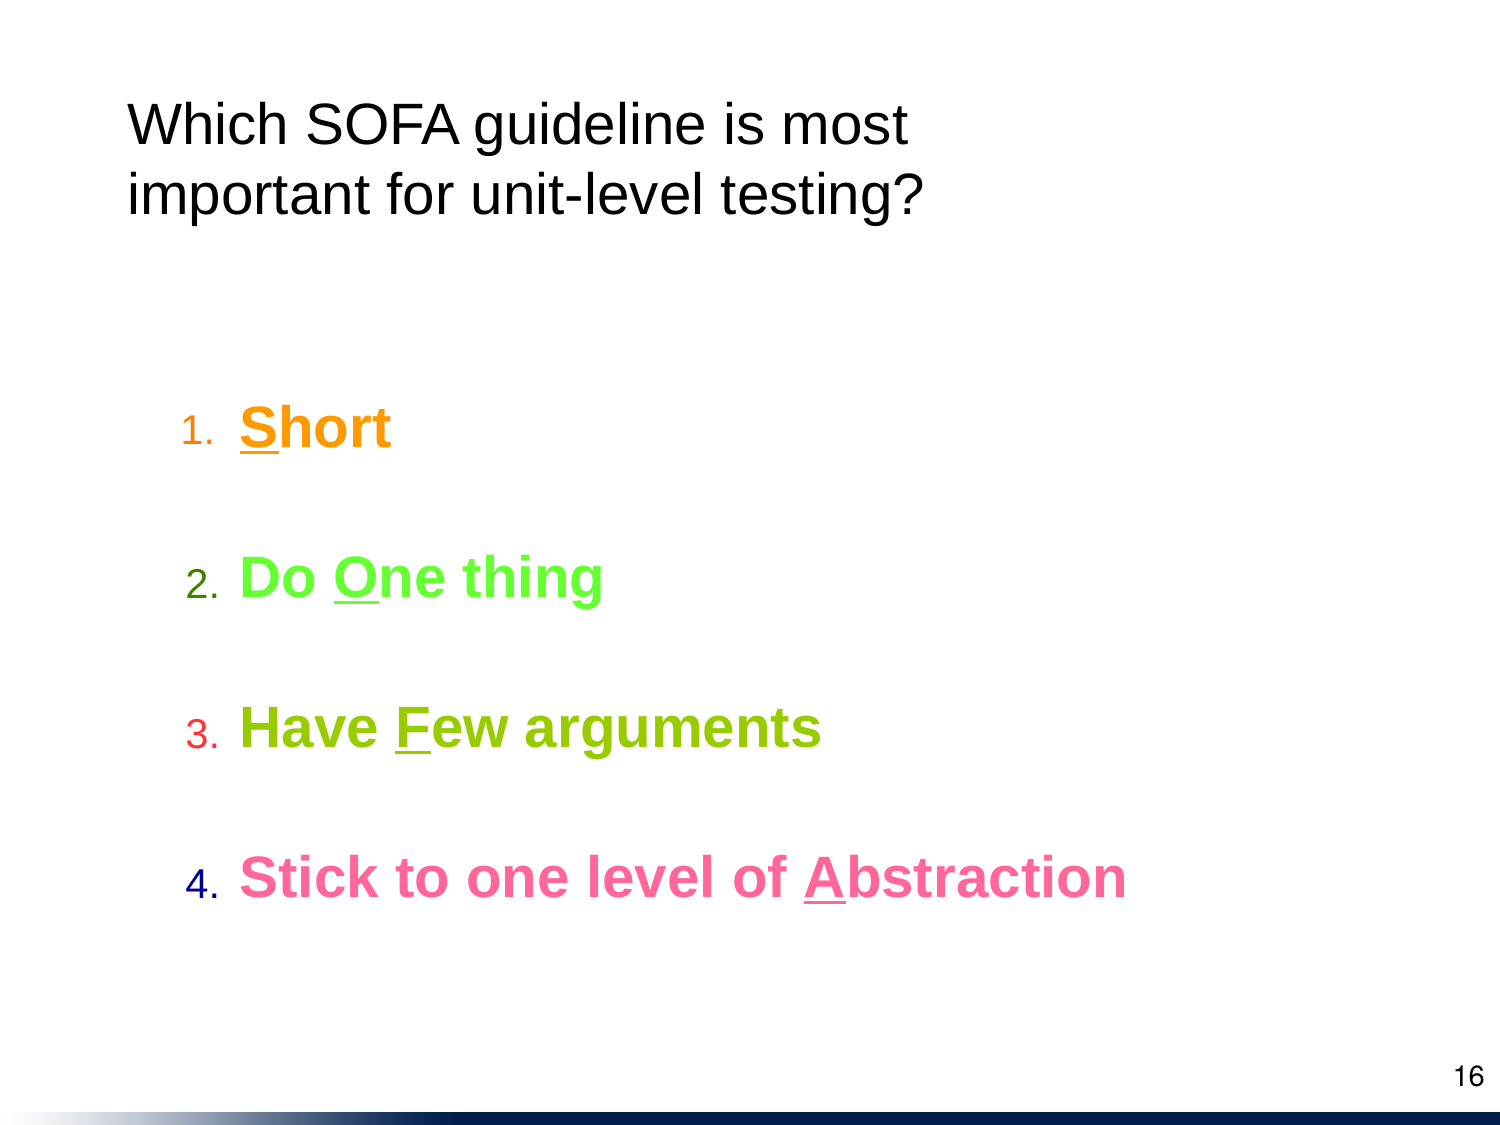

Which SOFA guideline is most important for unit-level testing?
Short
1.
Do One thing
2.
Have Few arguments
3.
Stick to one level of Abstraction
4.
16